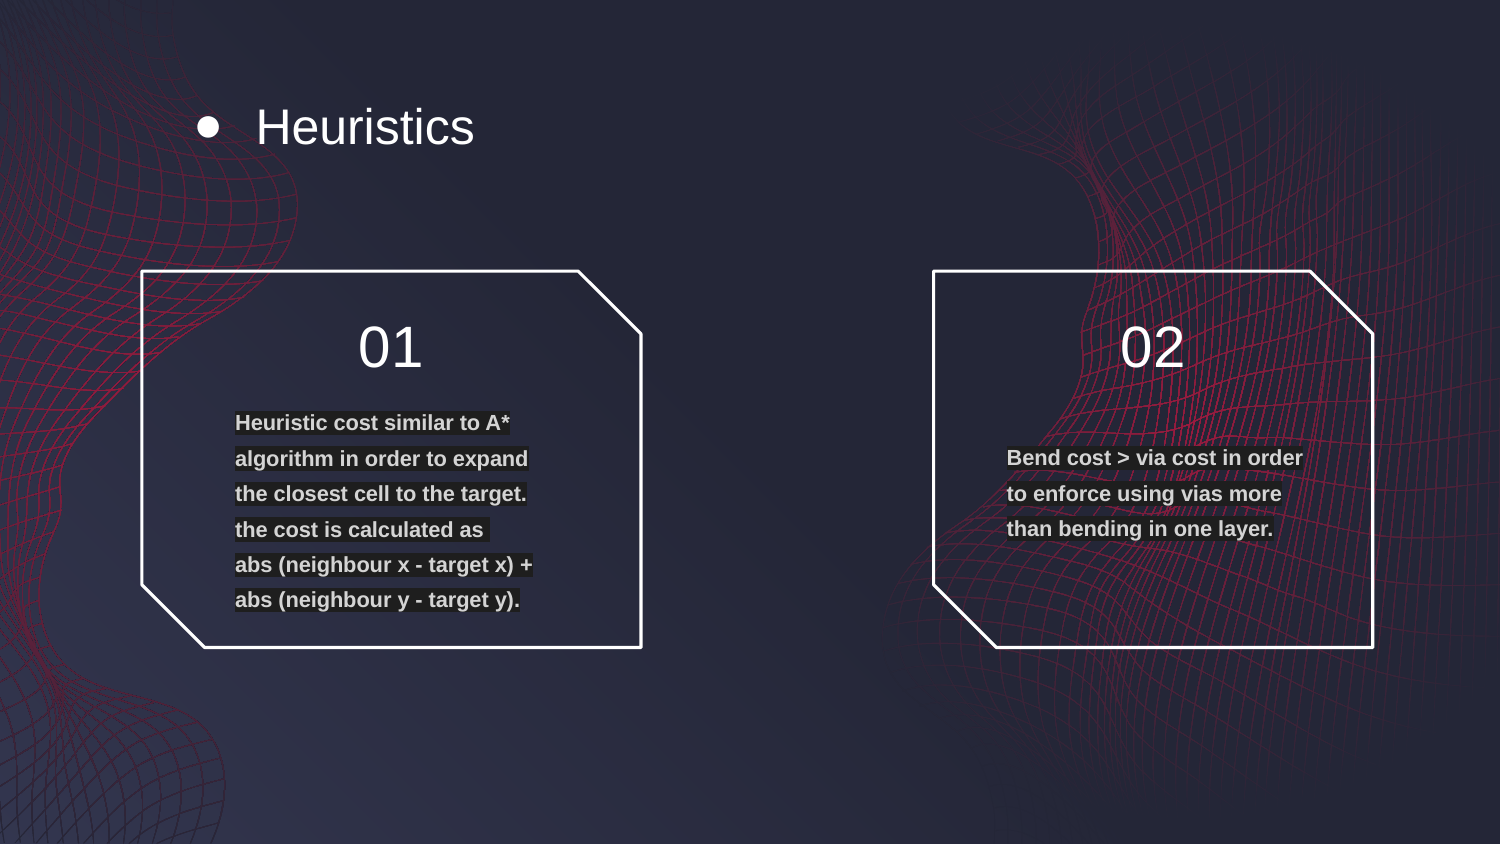

Heuristics

01
02
Heuristic cost similar to A* algorithm in order to expand the closest cell to the target. the cost is calculated as
abs (neighbour x - target x) + abs (neighbour y - target y).

Bend cost > via cost in order to enforce using vias more than bending in one layer.